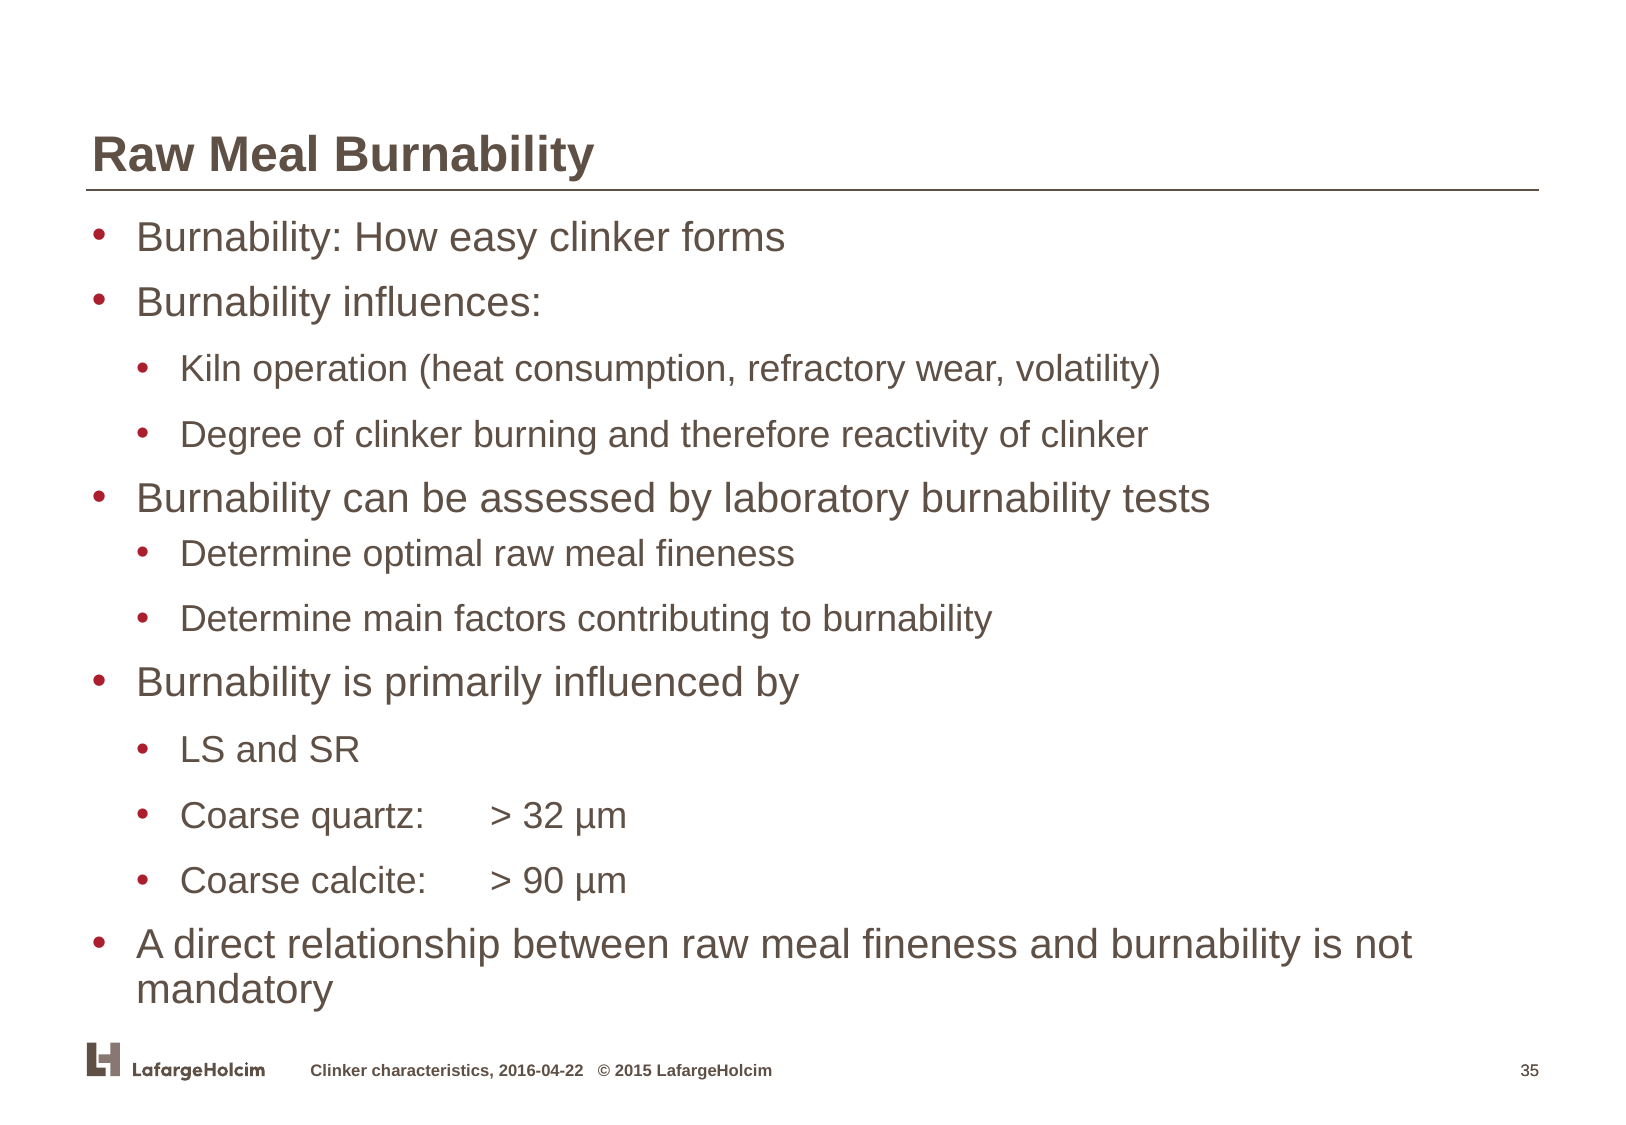

Raw Meal Burnability
Burnability: How easy clinker forms
Burnability influences:
Kiln operation (heat consumption, refractory wear, volatility)
Degree of clinker burning and therefore reactivity of clinker
Burnability can be assessed by laboratory burnability tests
Determine optimal raw meal fineness
Determine main factors contributing to burnability
Burnability is primarily influenced by
LS and SR
Coarse quartz:	 > 32 µm
Coarse calcite:	 > 90 µm
A direct relationship between raw meal fineness and burnability is not mandatory
Clinker characteristics, 2016-04-22   © 2015 LafargeHolcim
35
35